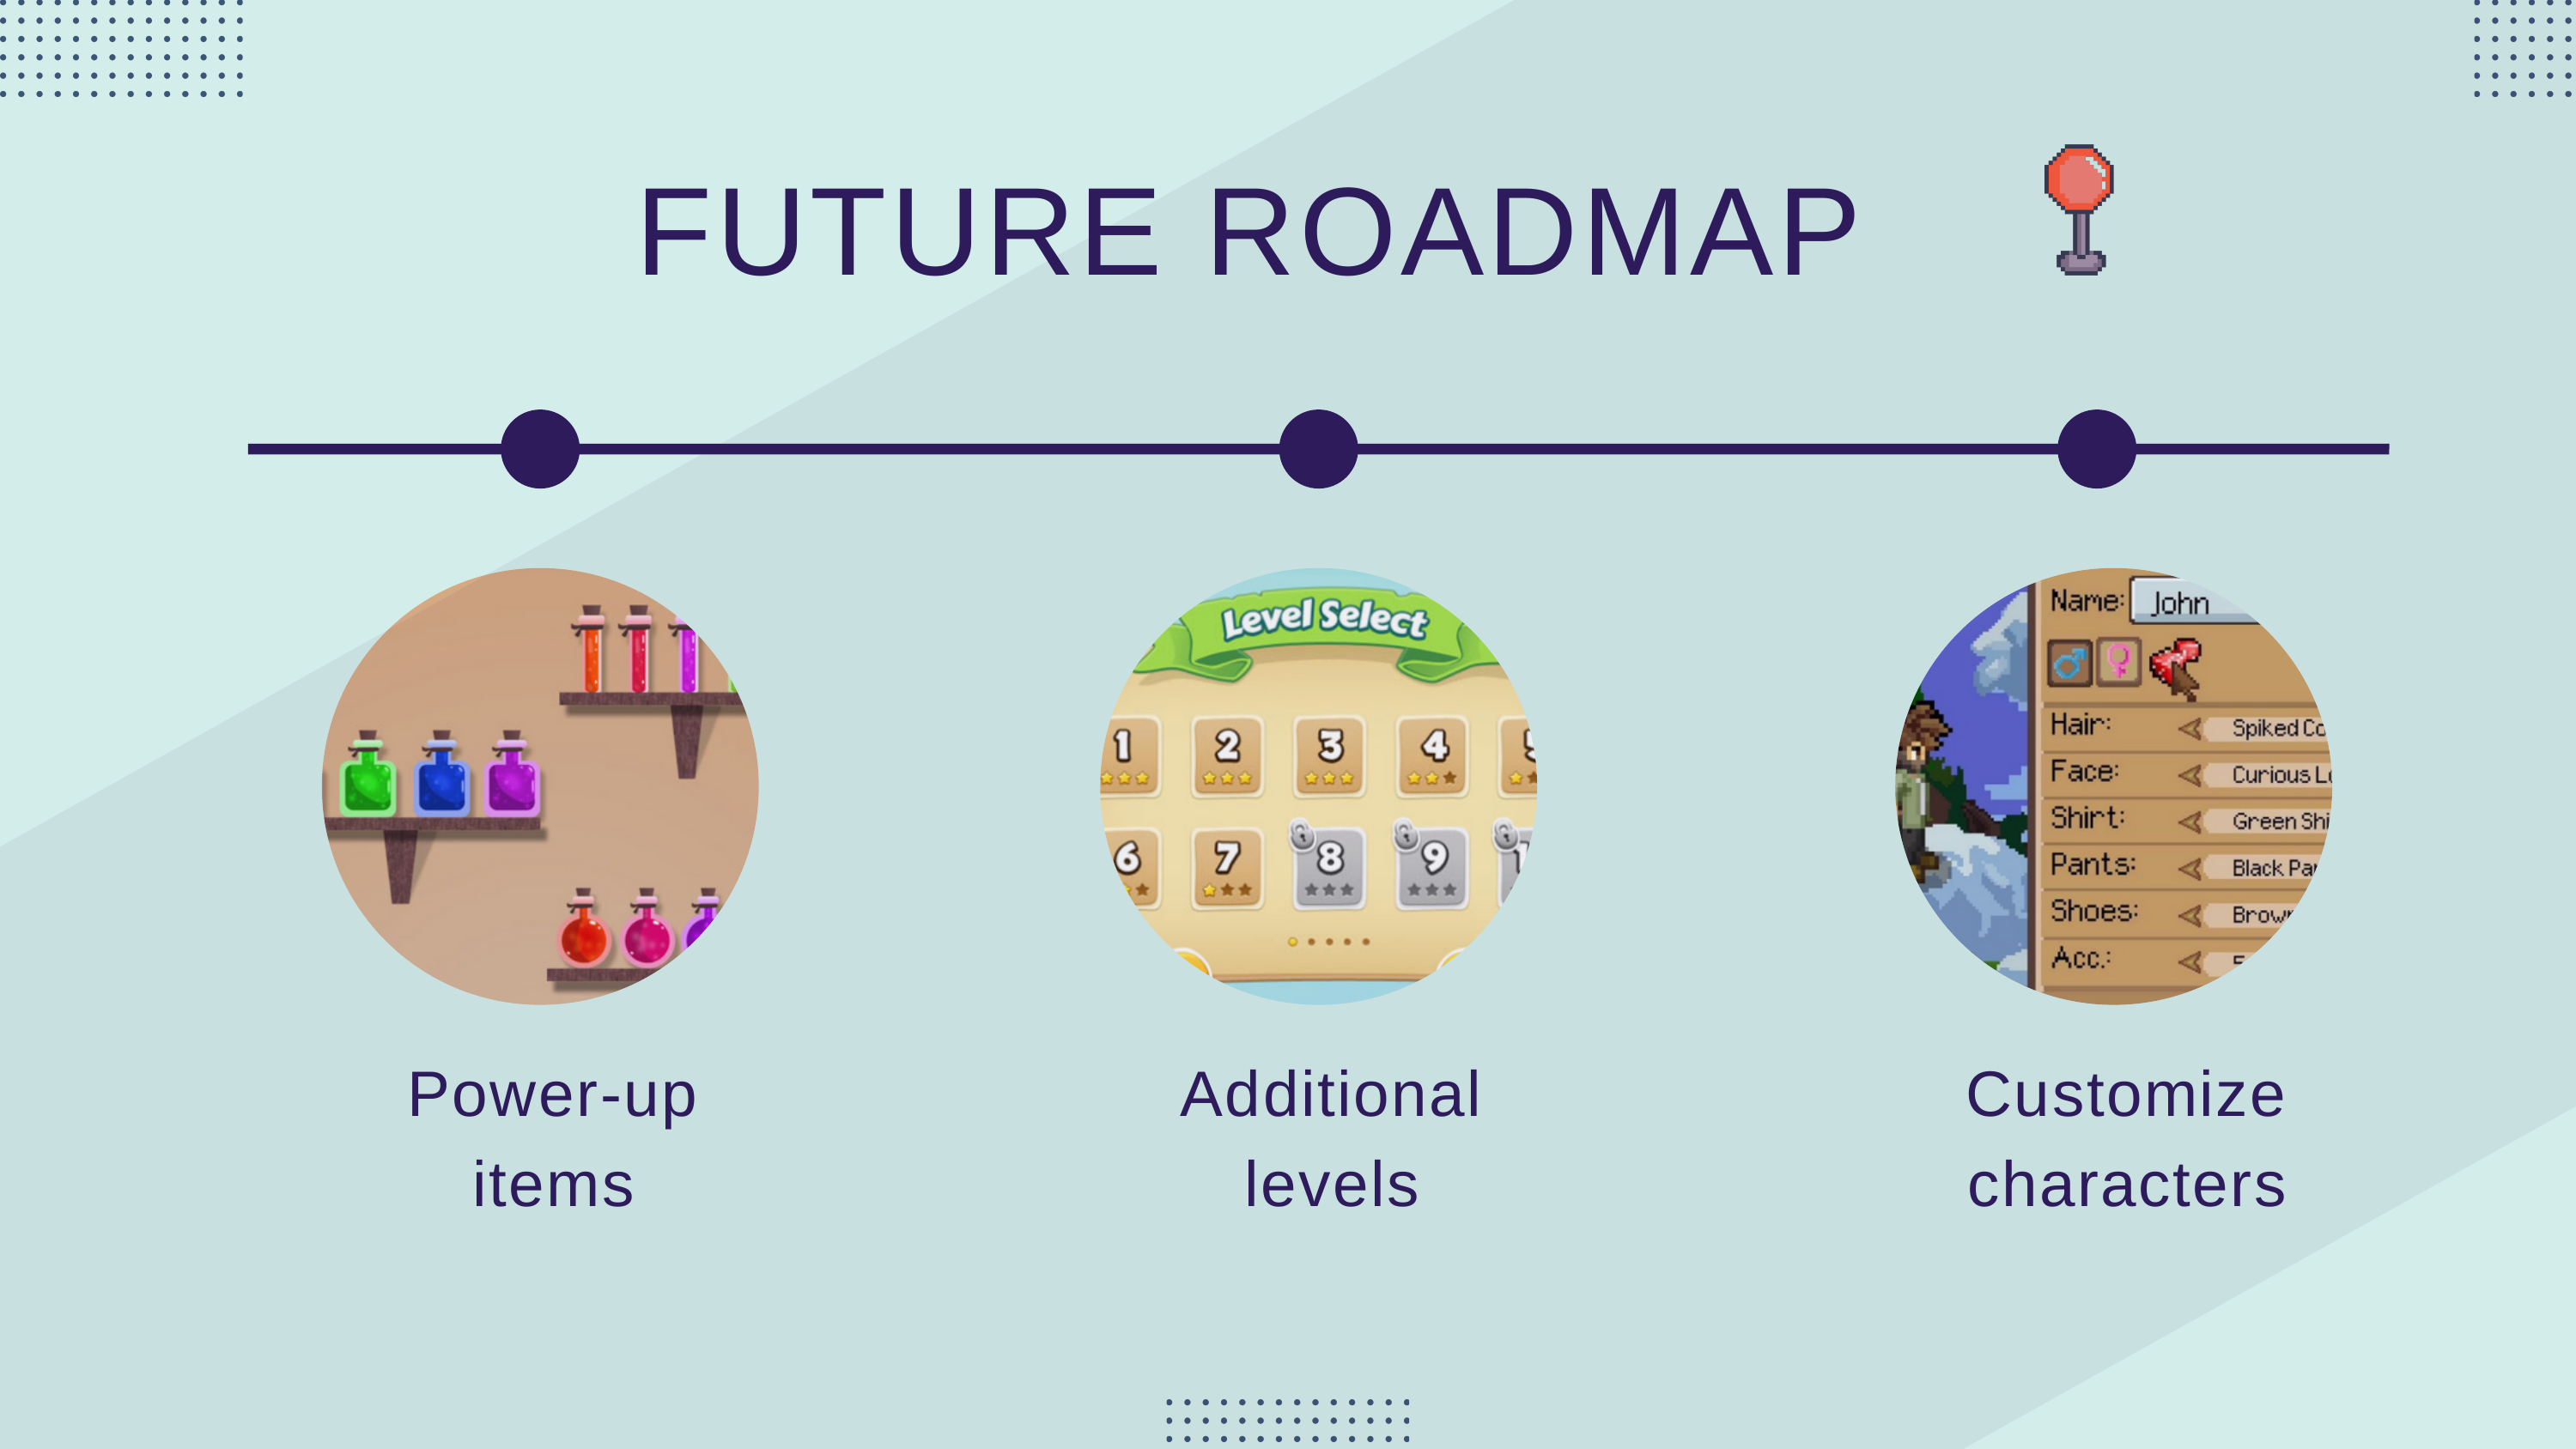

FUTURE ROADMAP

Power-up items
Additional levels
Customize characters